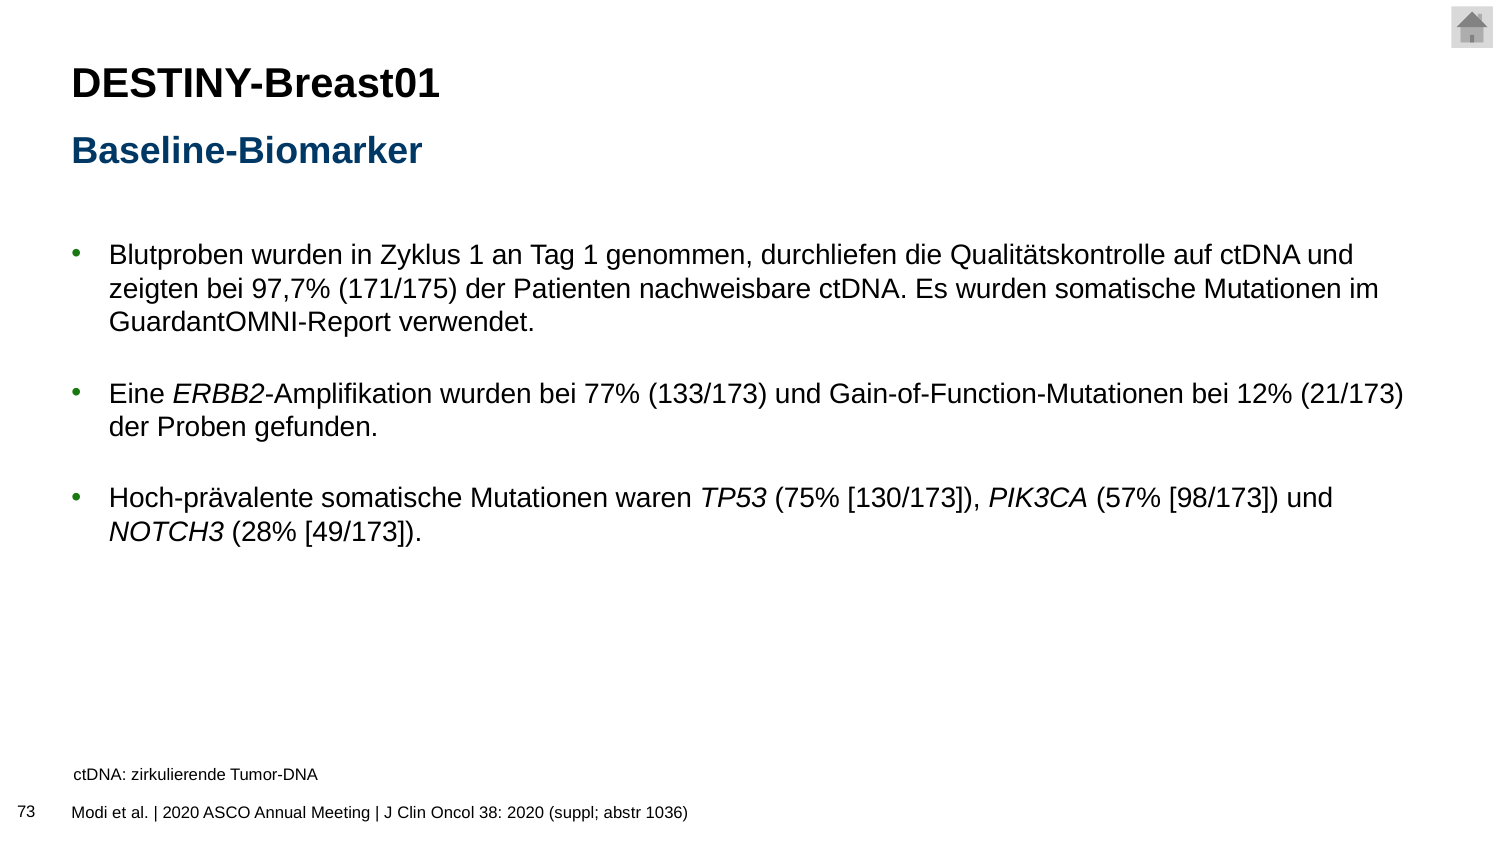

# DESTINY-Breast01
Baseline-Biomarker
Blutproben wurden in Zyklus 1 an Tag 1 genommen, durchliefen die Qualitätskontrolle auf ctDNA und zeigten bei 97,7% (171/175) der Patienten nachweisbare ctDNA. Es wurden somatische Mutationen im GuardantOMNI-Report verwendet.
Eine ERBB2-Amplifikation wurden bei 77% (133/173) und Gain-of-Function-Mutationen bei 12% (21/173) der Proben gefunden.
Hoch-prävalente somatische Mutationen waren TP53 (75% [130/173]), PIK3CA (57% [98/173]) und NOTCH3 (28% [49/173]).

ctDNA: zirkulierende Tumor-DNA
73
Modi et al. | 2020 ASCO Annual Meeting | J Clin Oncol 38: 2020 (suppl; abstr 1036)